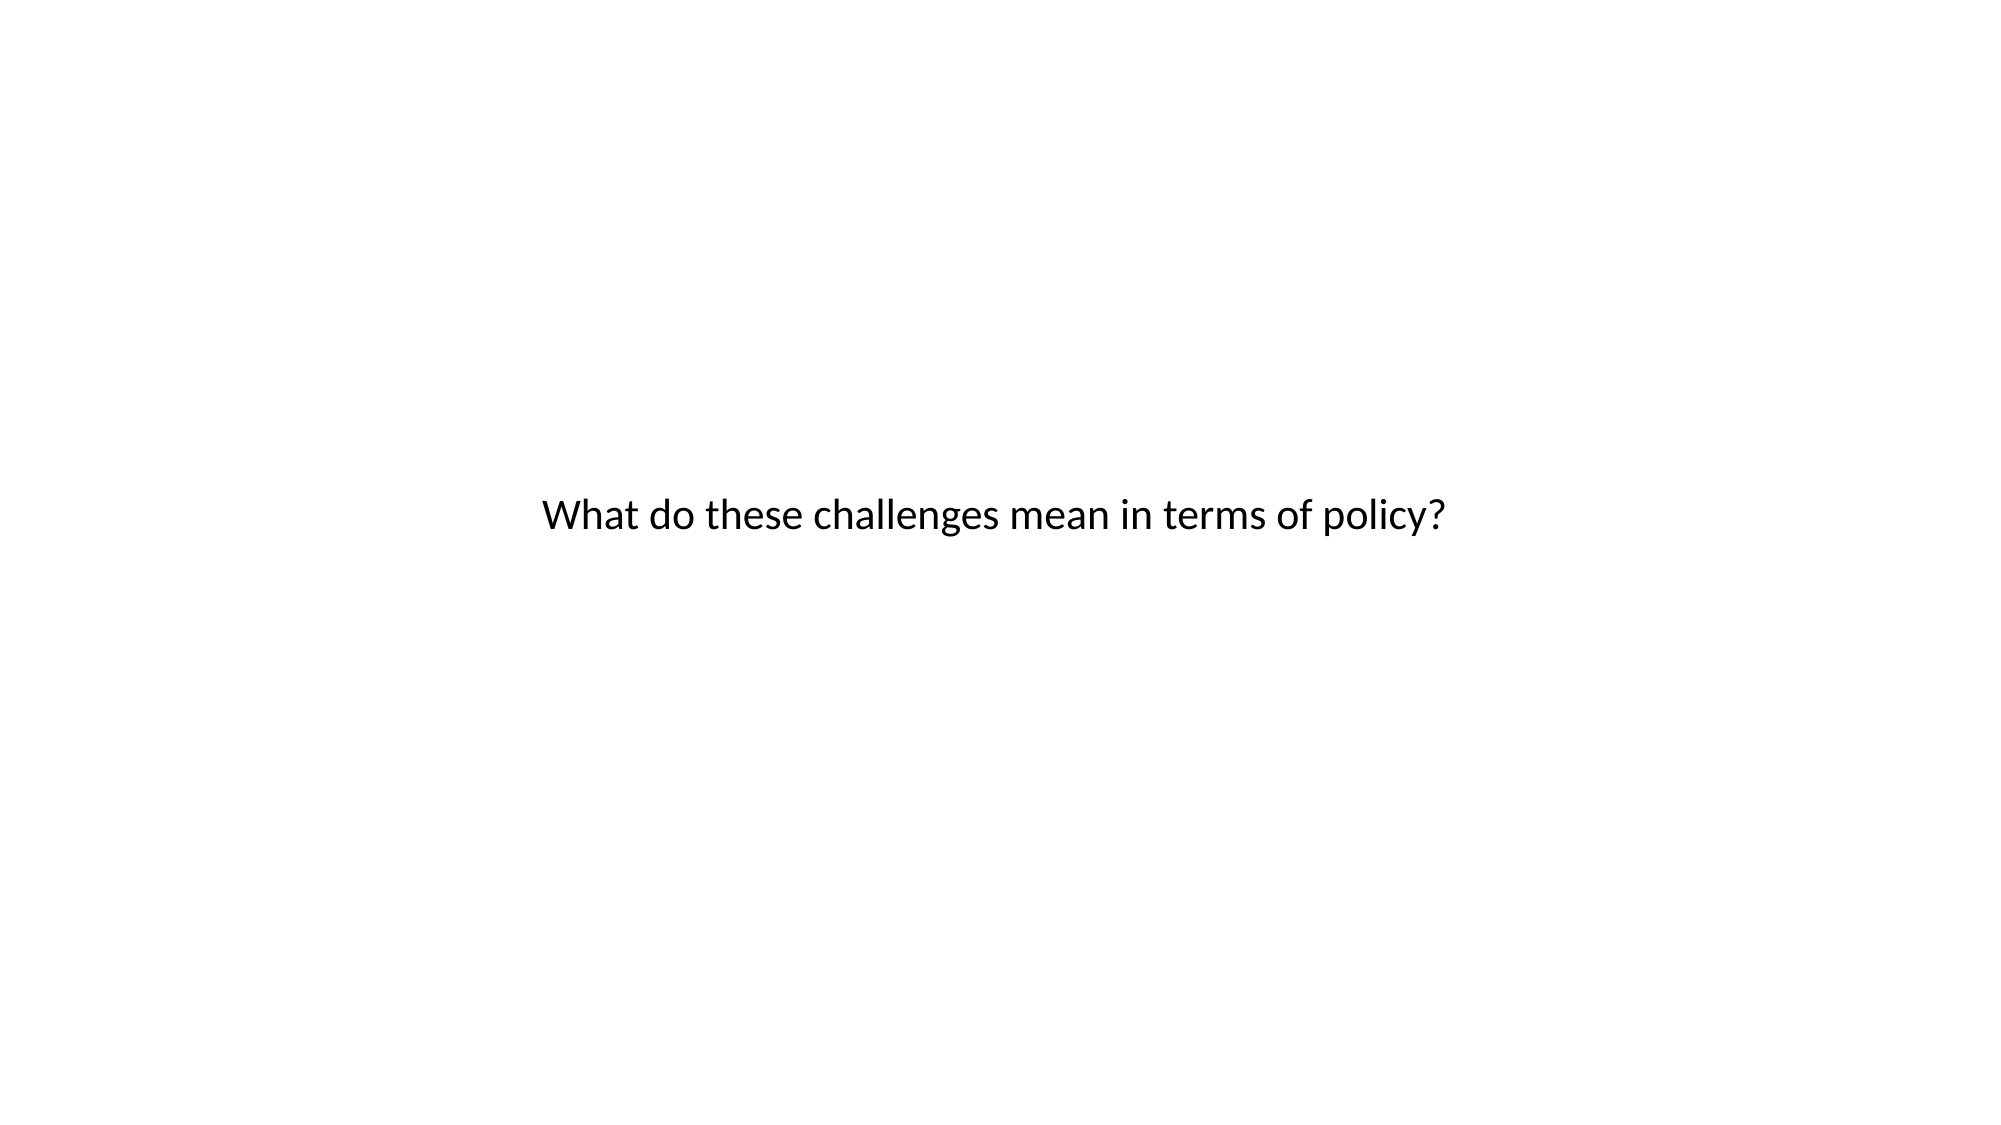

What do these challenges mean in terms of policy?